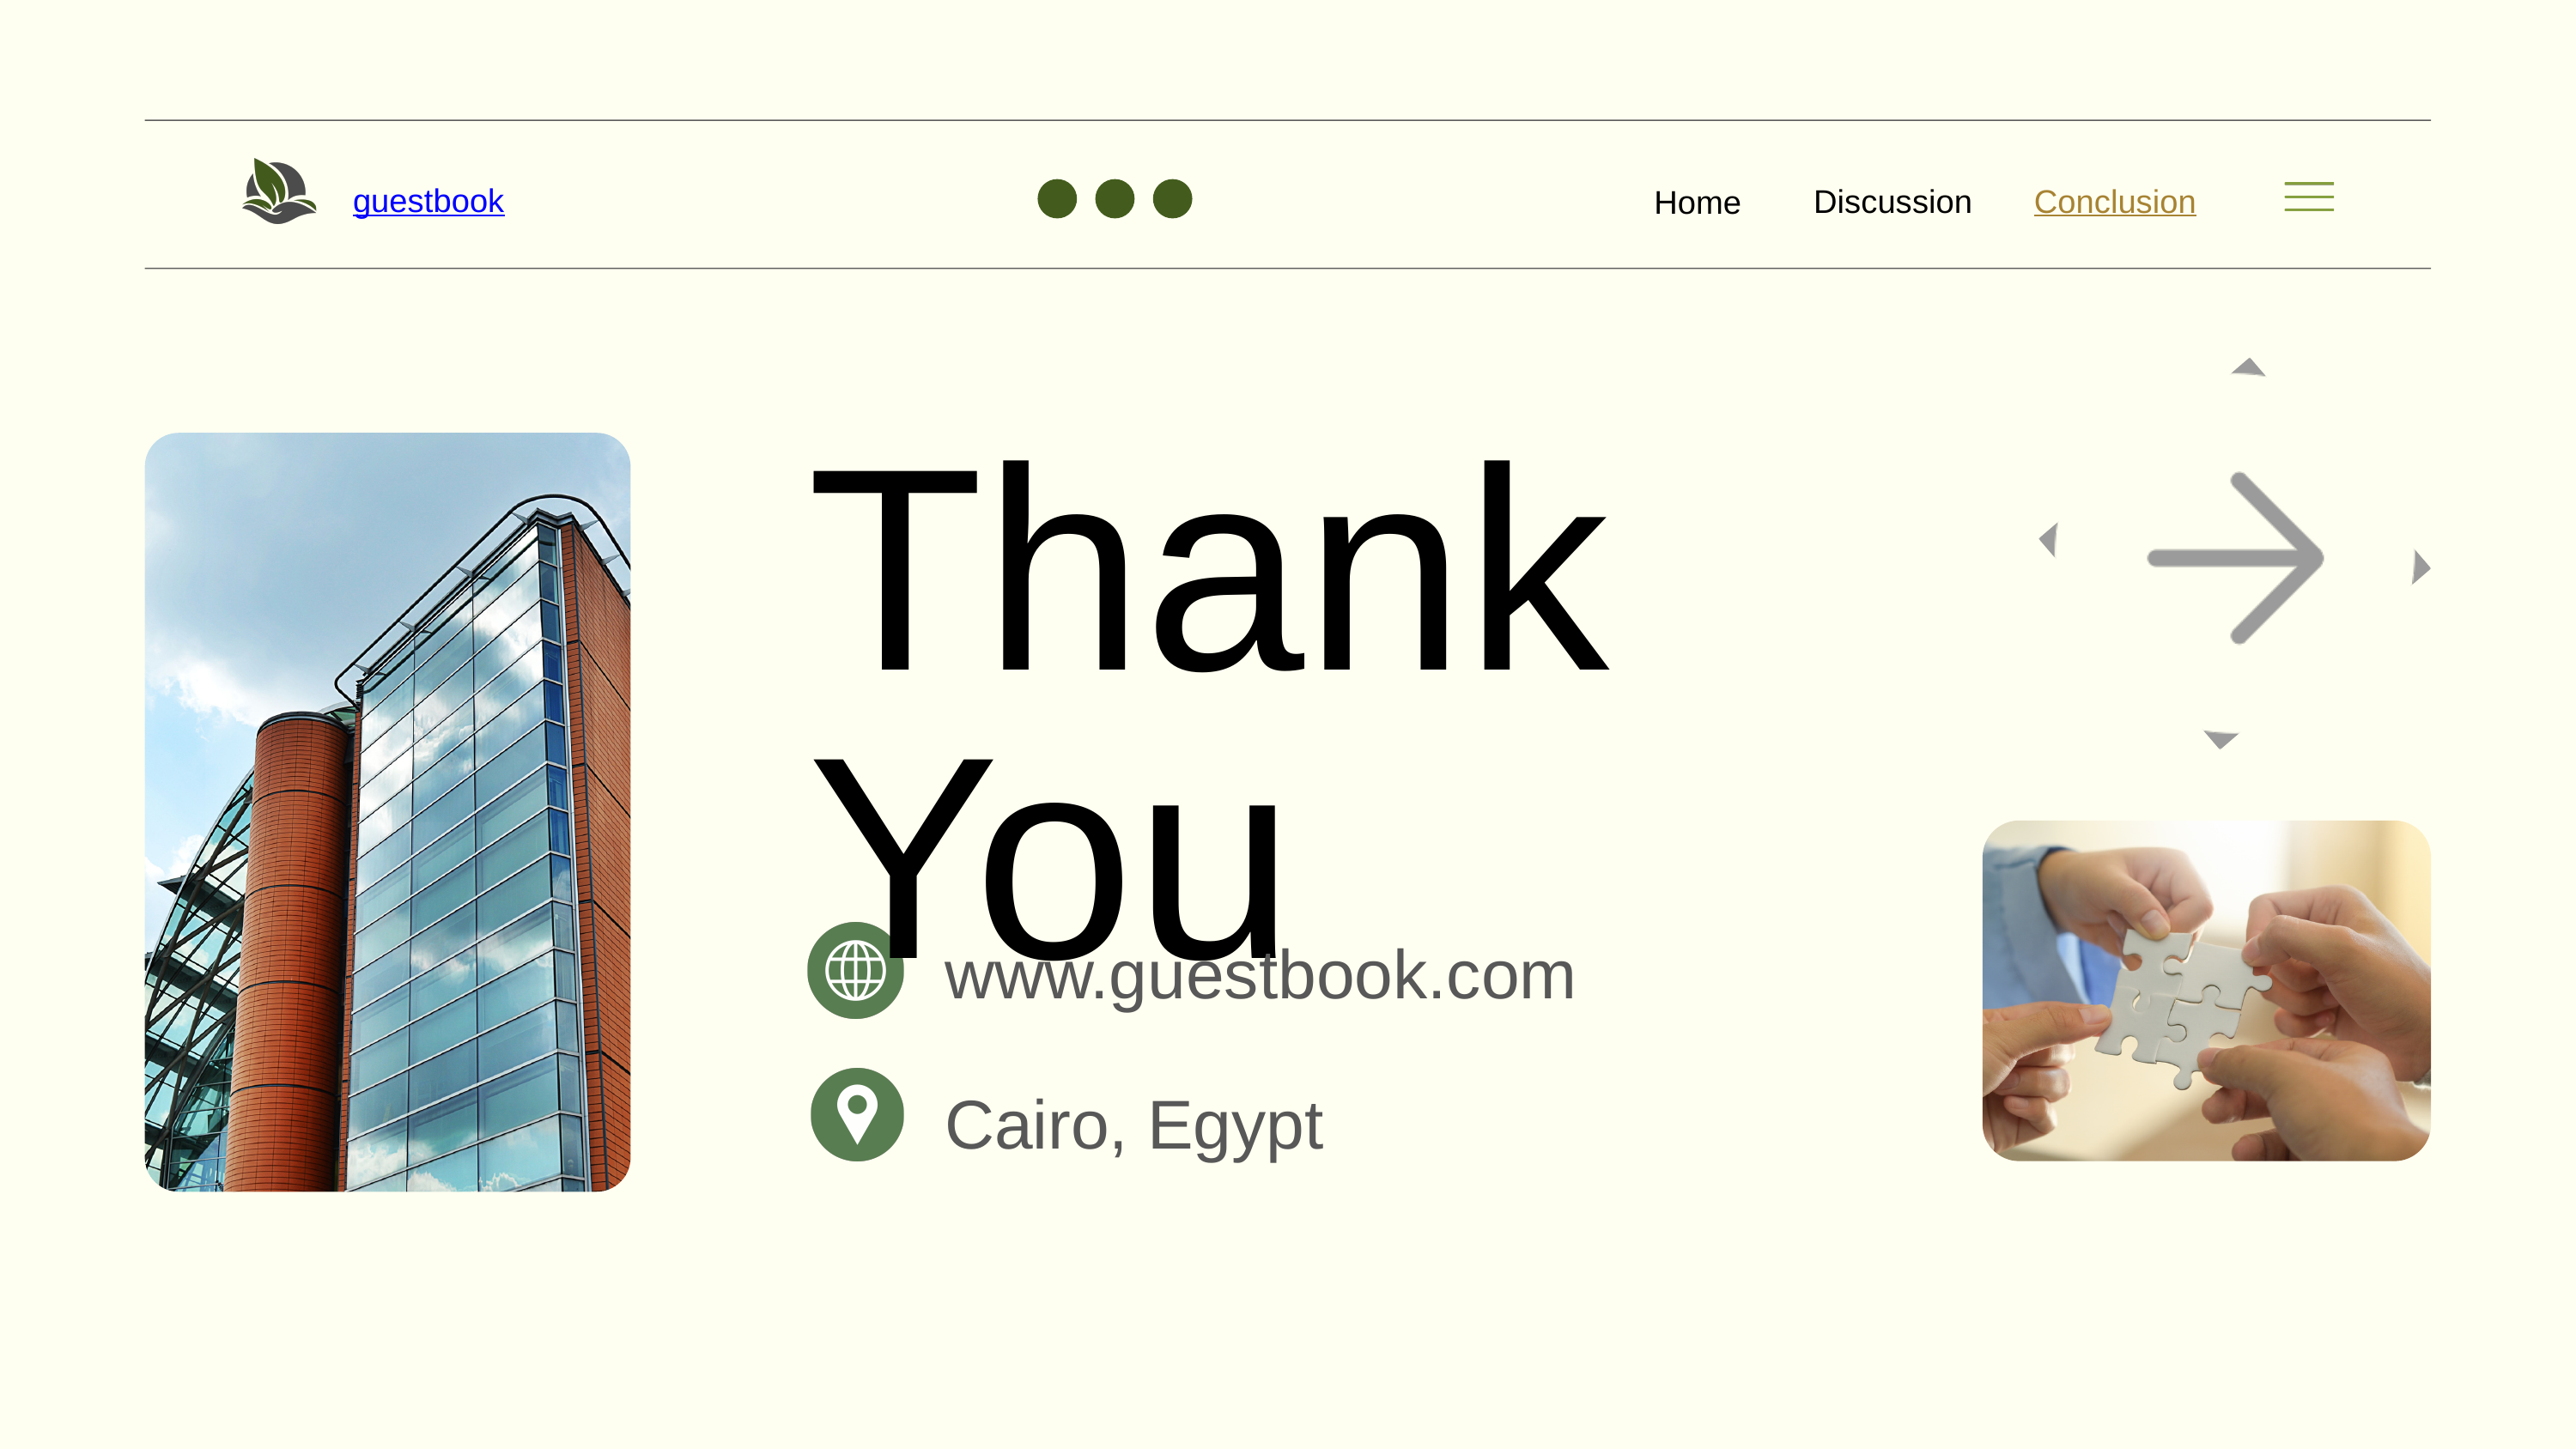

guestbook
Conclusion
Discussion
Home

Thank You

www.guestbook.com

Cairo, Egypt